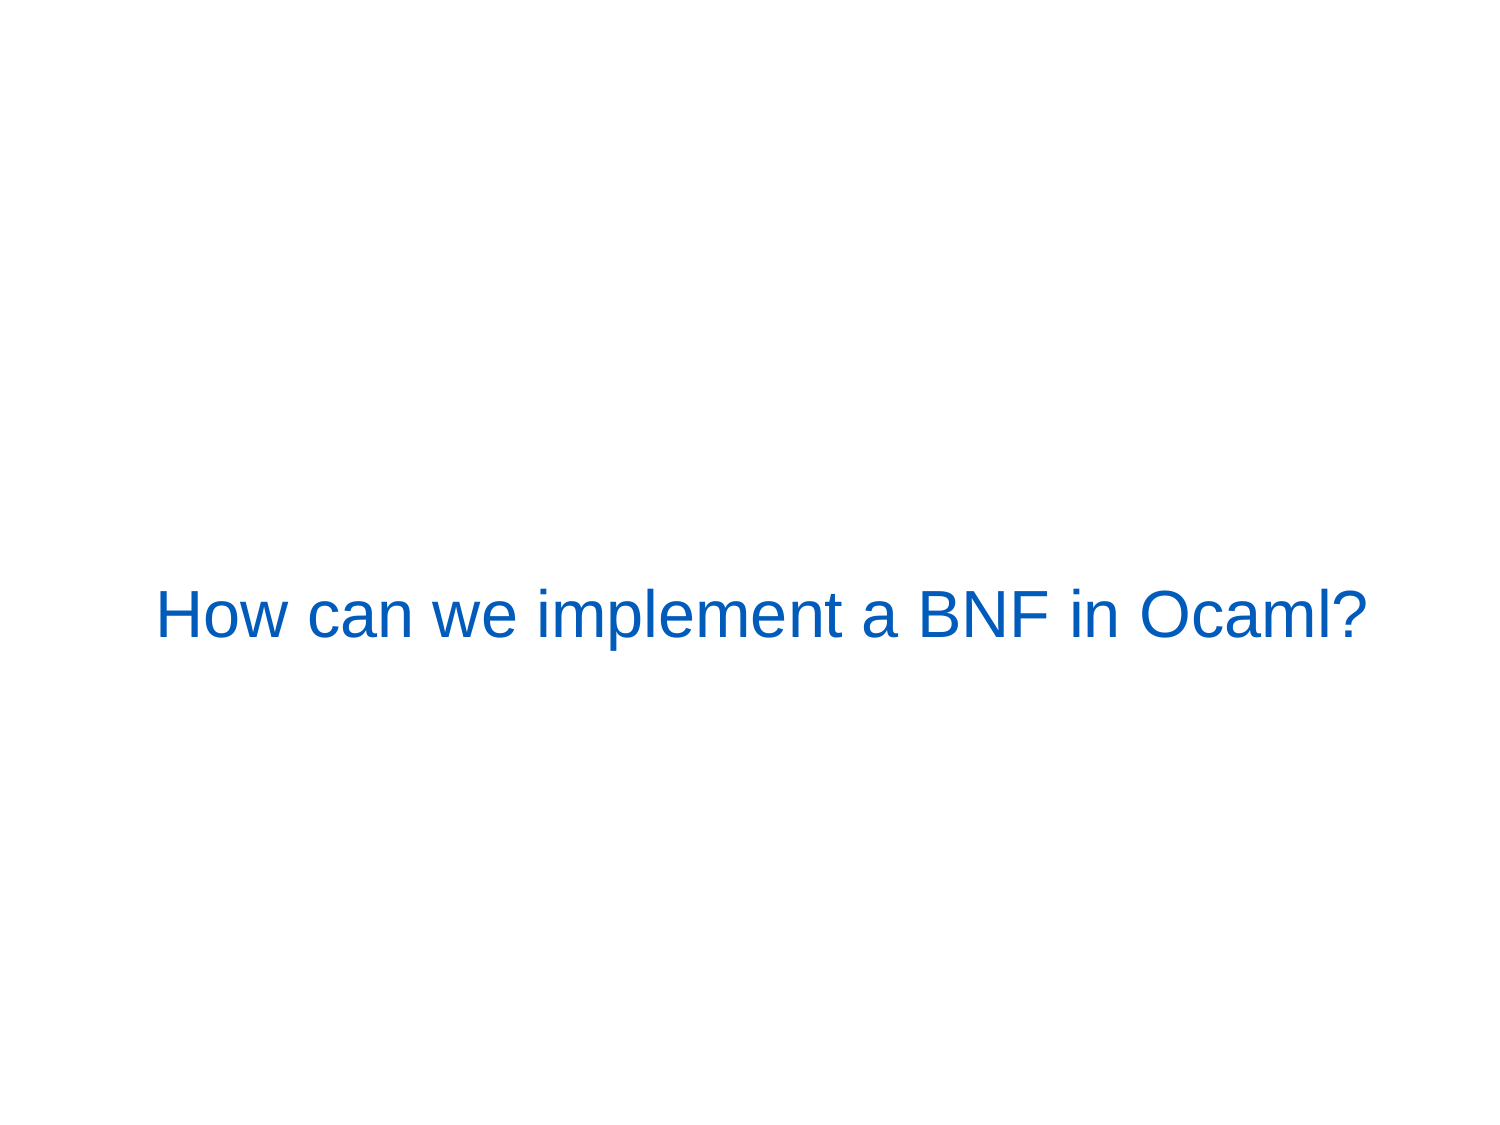

# How can we implement a BNF in Ocaml?